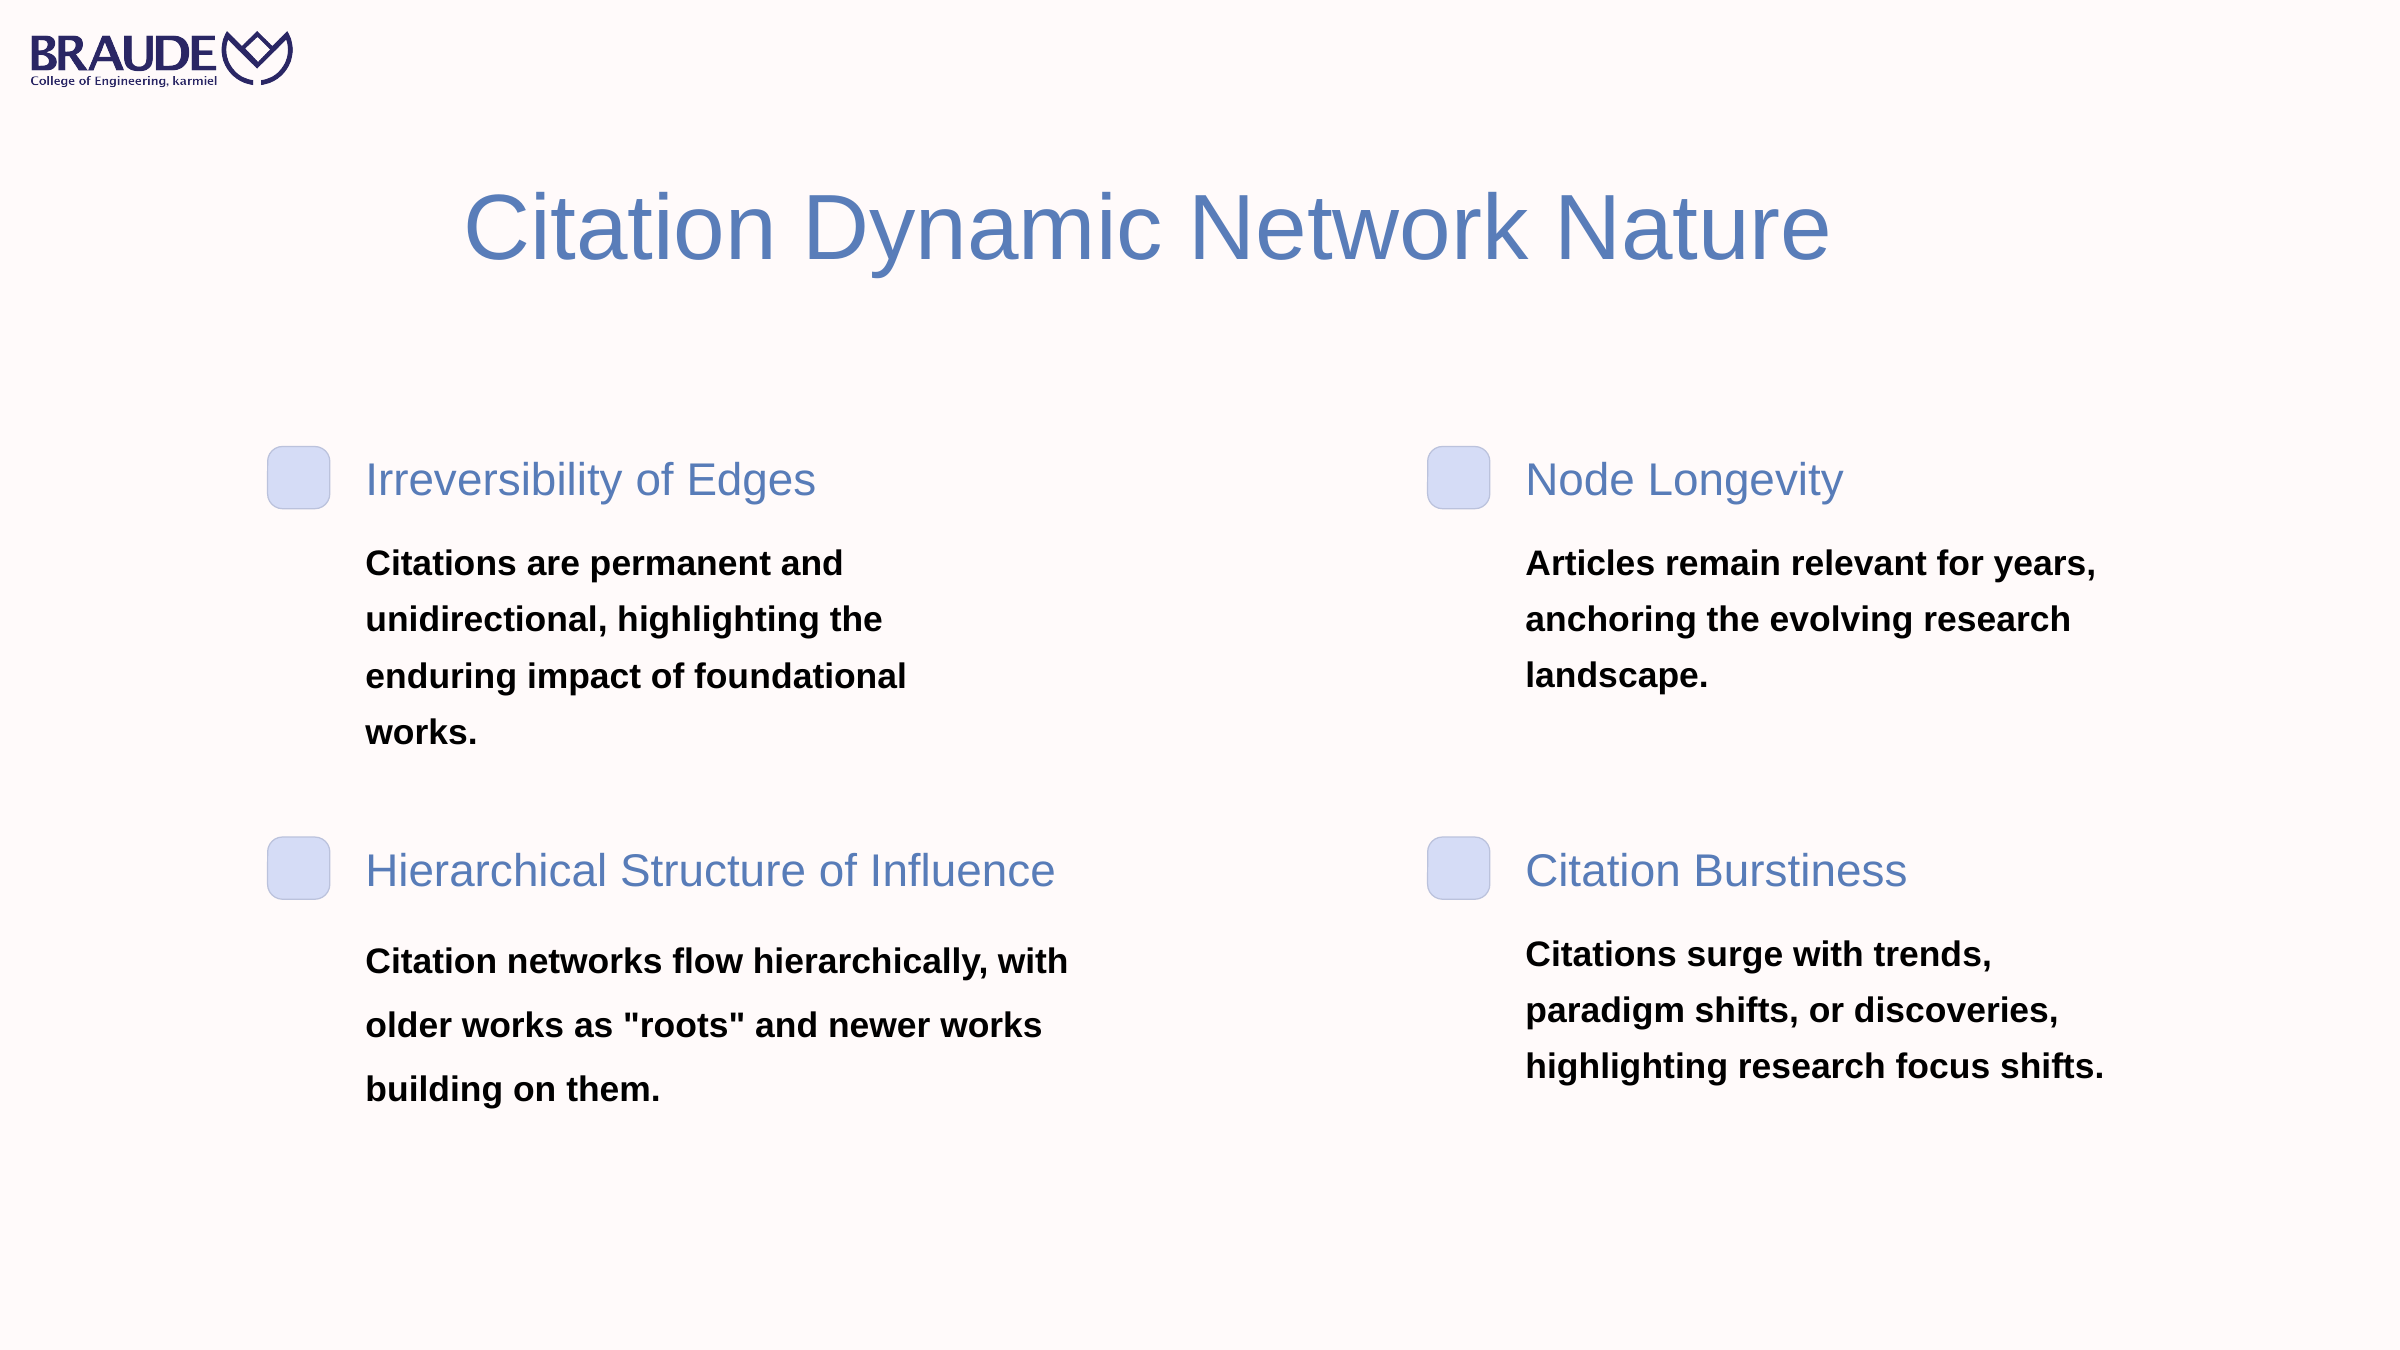

Citation Dynamic Network Nature

Irreversibility of Edges

Node Longevity
Citations are permanent and unidirectional, highlighting the enduring impact of foundational works.
Articles remain relevant for years, anchoring the evolving research landscape.

Hierarchical Structure of Influence

Citation Burstiness
Citation networks flow hierarchically, with older works as "roots" and newer works building on them.
Citations surge with trends, paradigm shifts, or discoveries, highlighting research focus shifts.